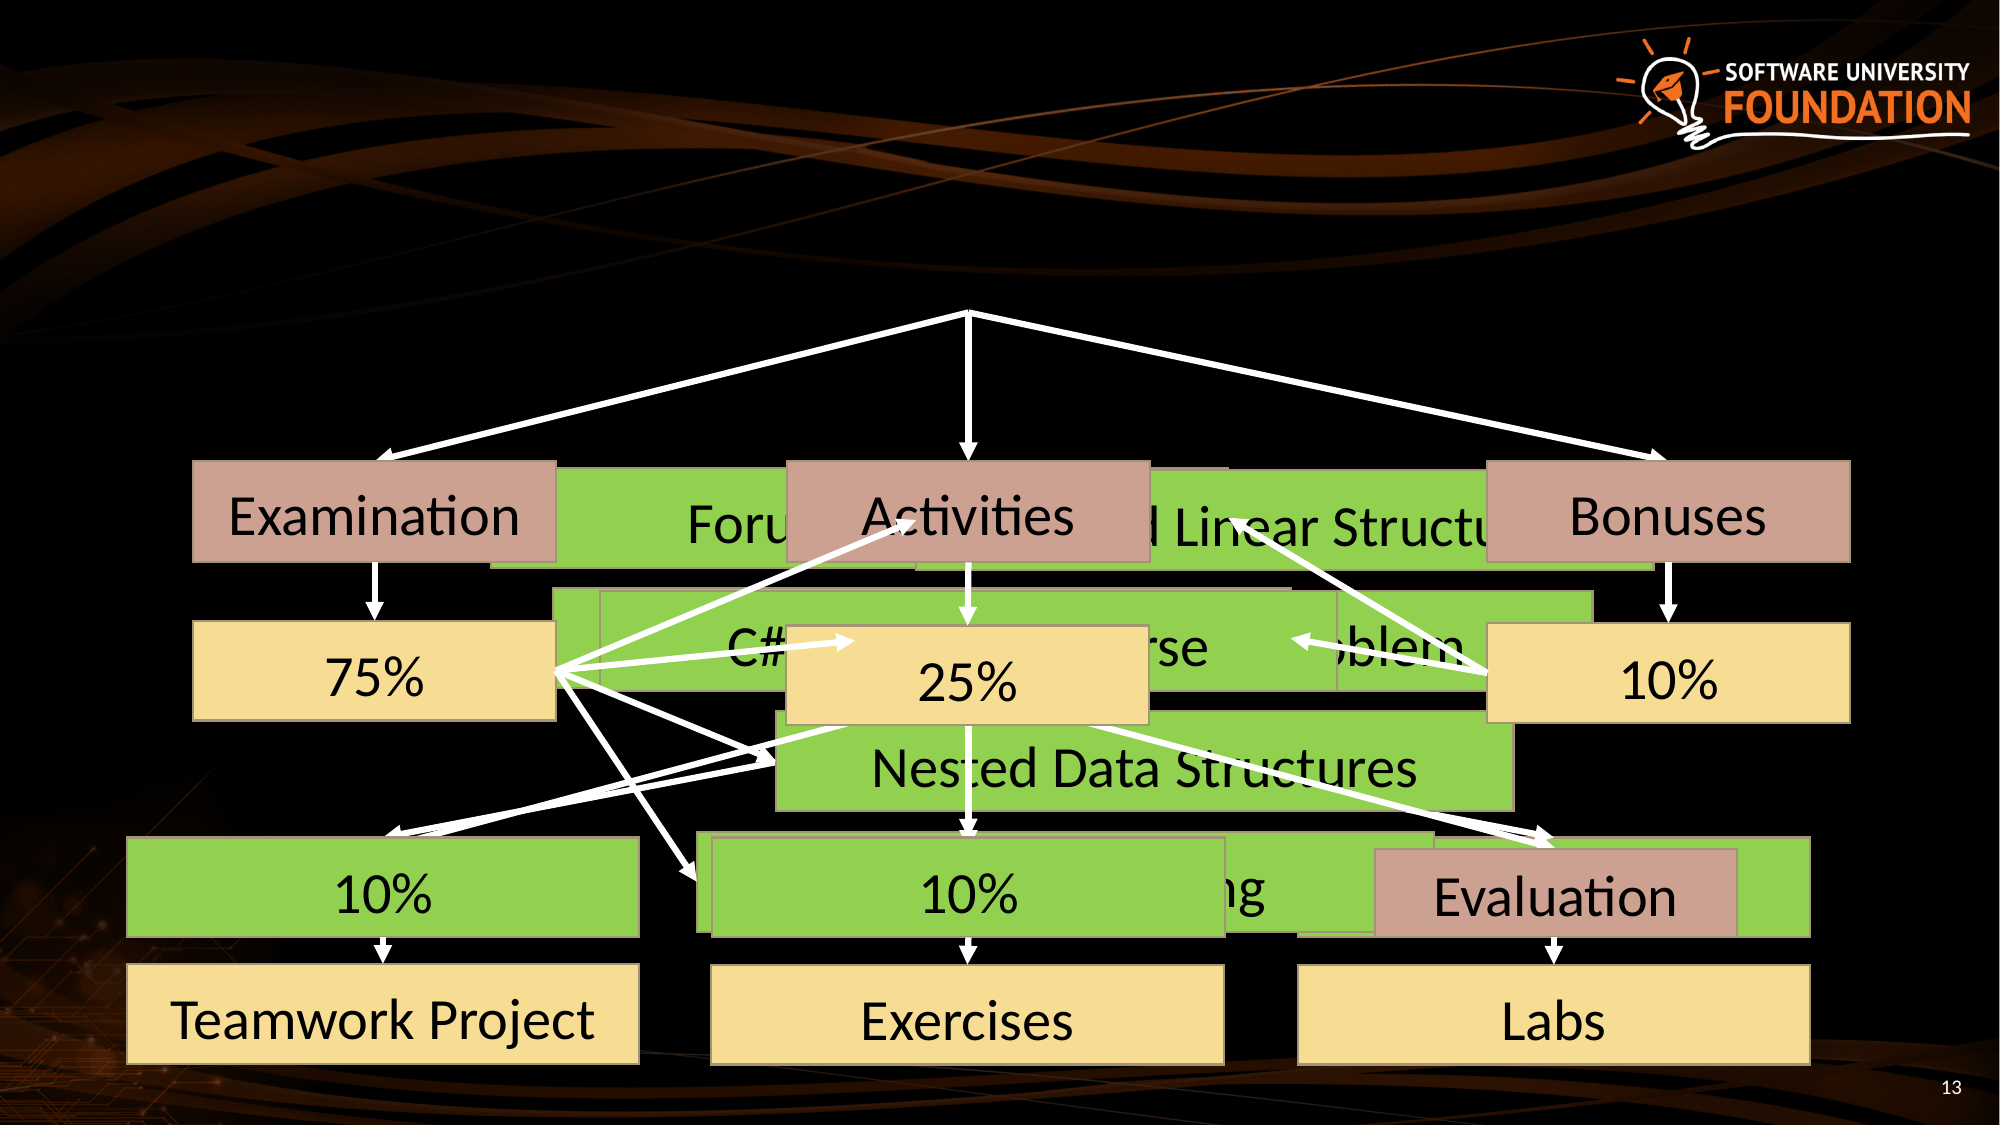

Examination
Activities
Bonuses
Forum Activity
Nested Linear Structures
Attendance
Algorithmic Problem
C# Advanced Course
75%
10%
25%
Nested Data Structures
String Processing
10%
10%
5%
Scope
Trainers
Evaluation
Teamwork Project
Exercises
Labs
13